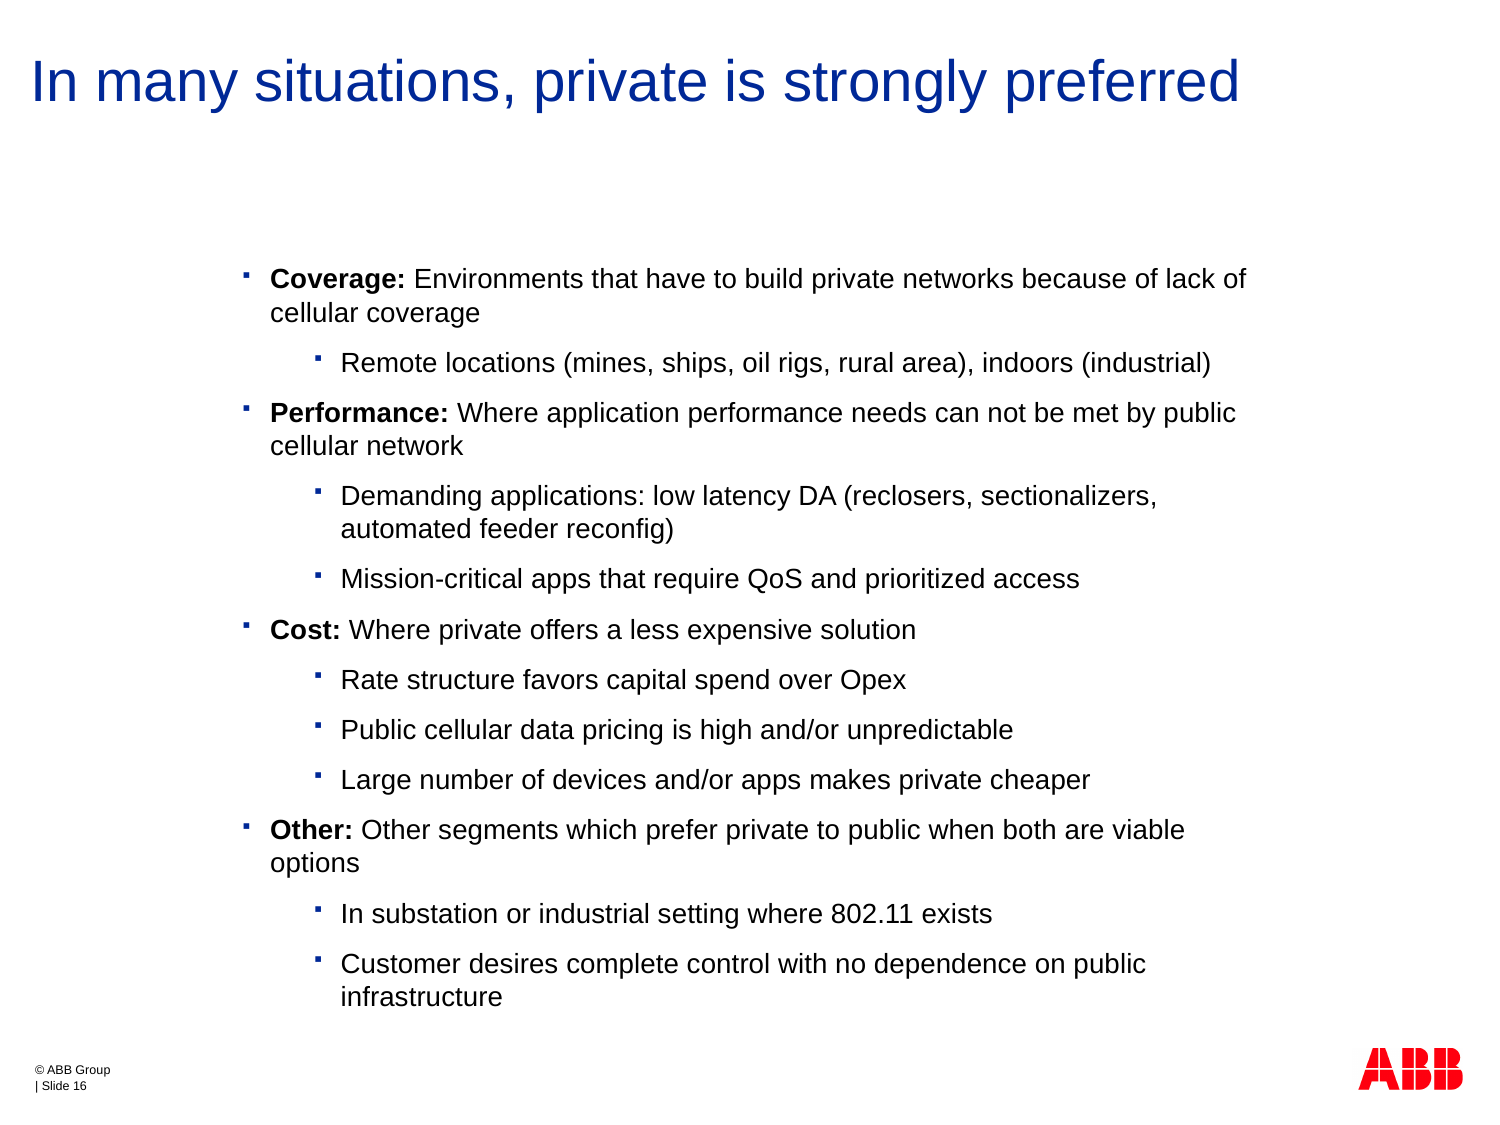

# In many situations, private is strongly preferred
Coverage: Environments that have to build private networks because of lack of cellular coverage
Remote locations (mines, ships, oil rigs, rural area), indoors (industrial)
Performance: Where application performance needs can not be met by public cellular network
Demanding applications: low latency DA (reclosers, sectionalizers, automated feeder reconfig)
Mission-critical apps that require QoS and prioritized access
Cost: Where private offers a less expensive solution
Rate structure favors capital spend over Opex
Public cellular data pricing is high and/or unpredictable
Large number of devices and/or apps makes private cheaper
Other: Other segments which prefer private to public when both are viable options
In substation or industrial setting where 802.11 exists
Customer desires complete control with no dependence on public infrastructure

© ABB Group

| Slide 16